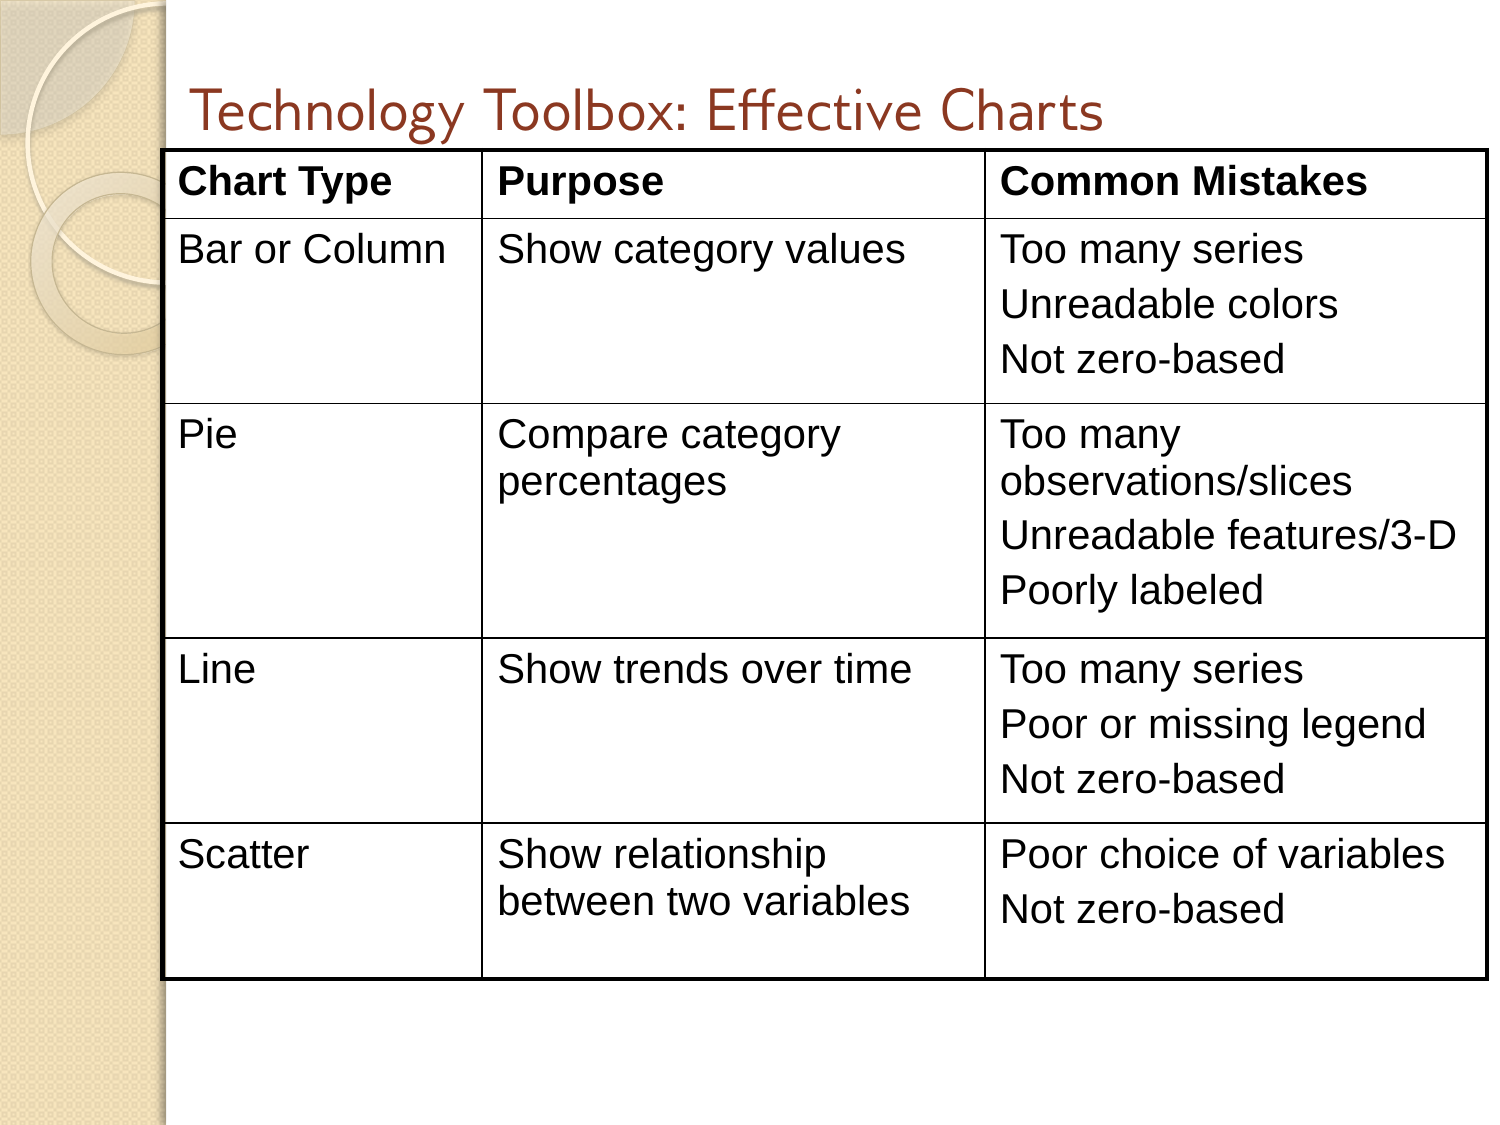

# Technology Toolbox: Effective Charts
| Chart Type | Purpose | Common Mistakes |
| --- | --- | --- |
| Bar or Column | Show category values | Too many series Unreadable colors Not zero-based |
| Pie | Compare category percentages | Too many observations/slices Unreadable features/3-D Poorly labeled |
| Line | Show trends over time | Too many series Poor or missing legend Not zero-based |
| Scatter | Show relationship between two variables | Poor choice of variables Not zero-based |